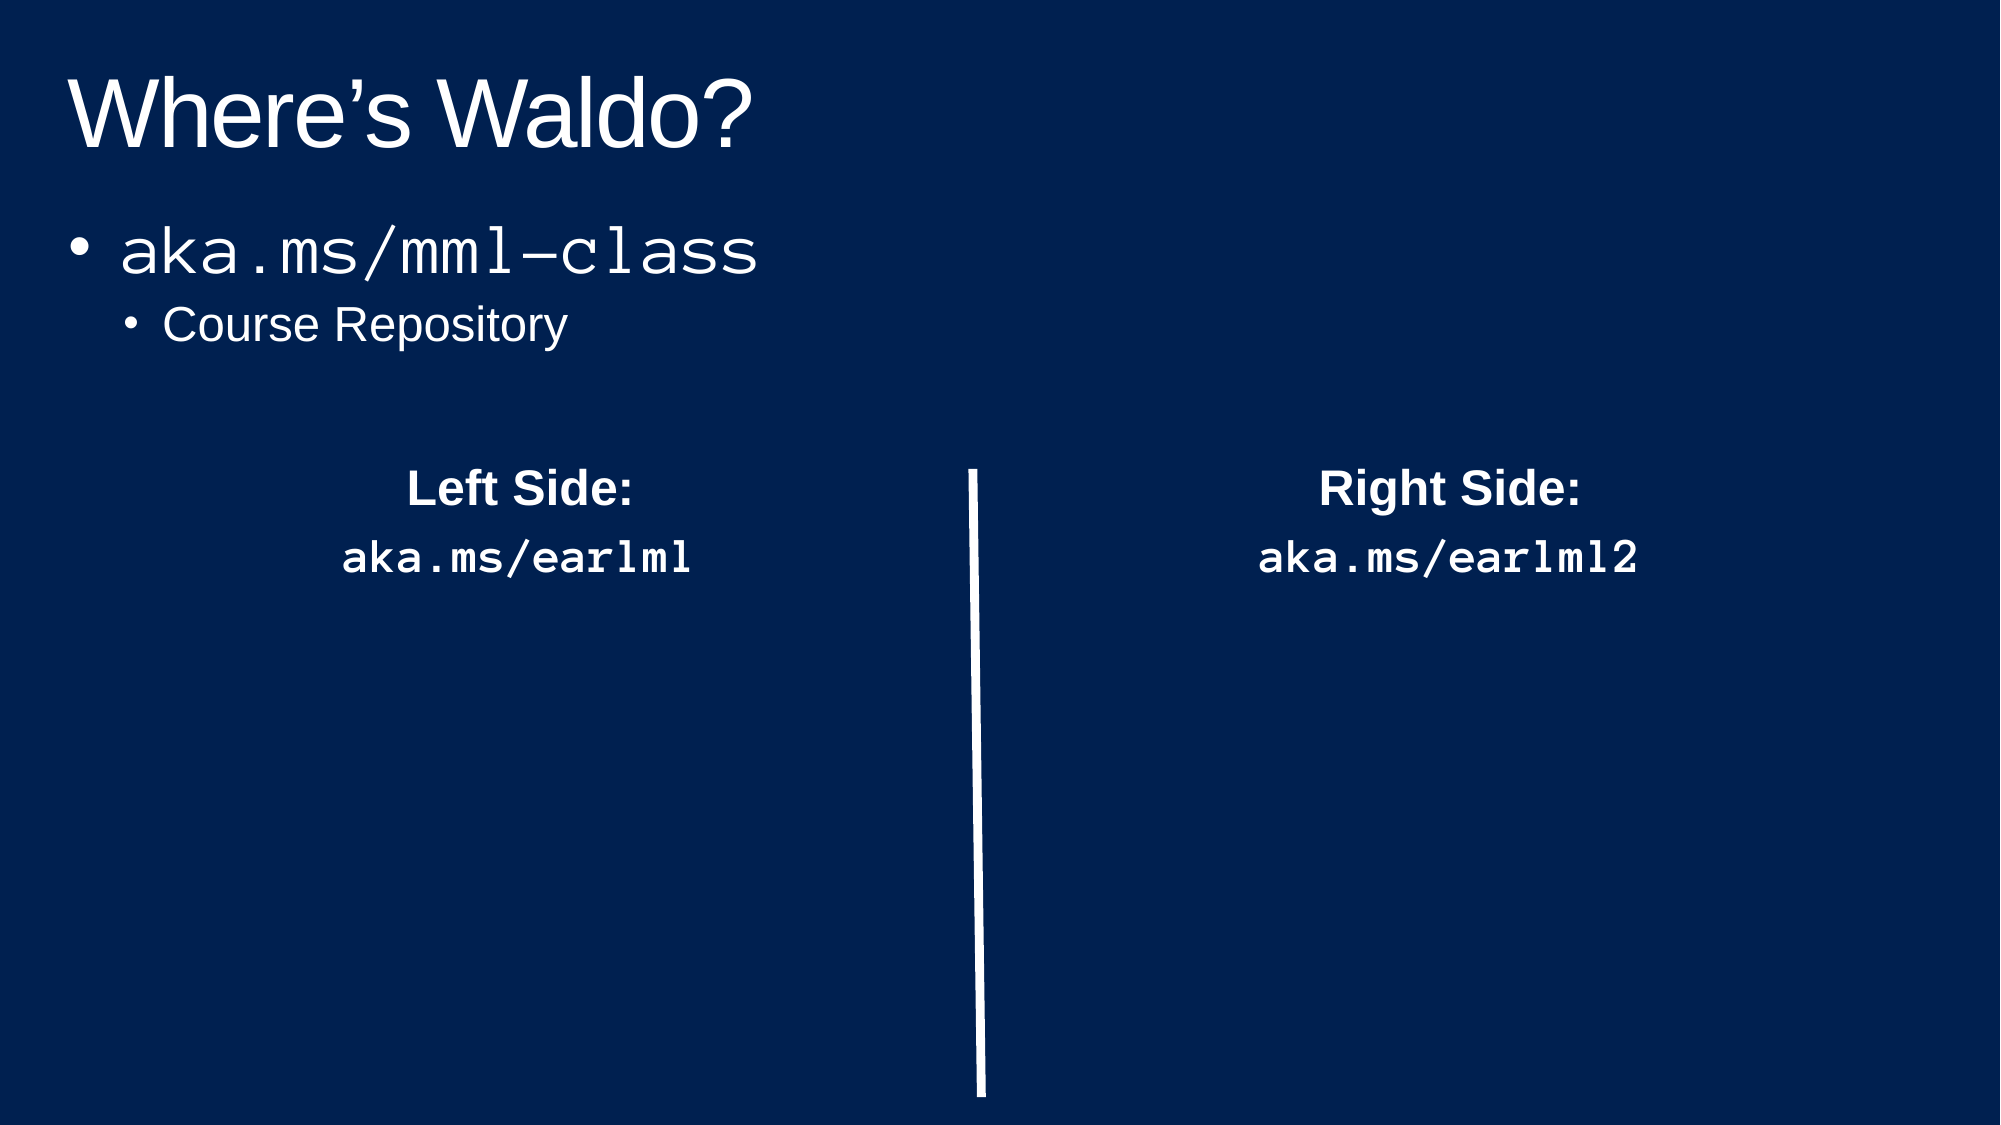

# Where’s Waldo?
aka.ms/mml-class
Course Repository

Right Side:
aka.ms/earlml2
Left Side:
aka.ms/earlml